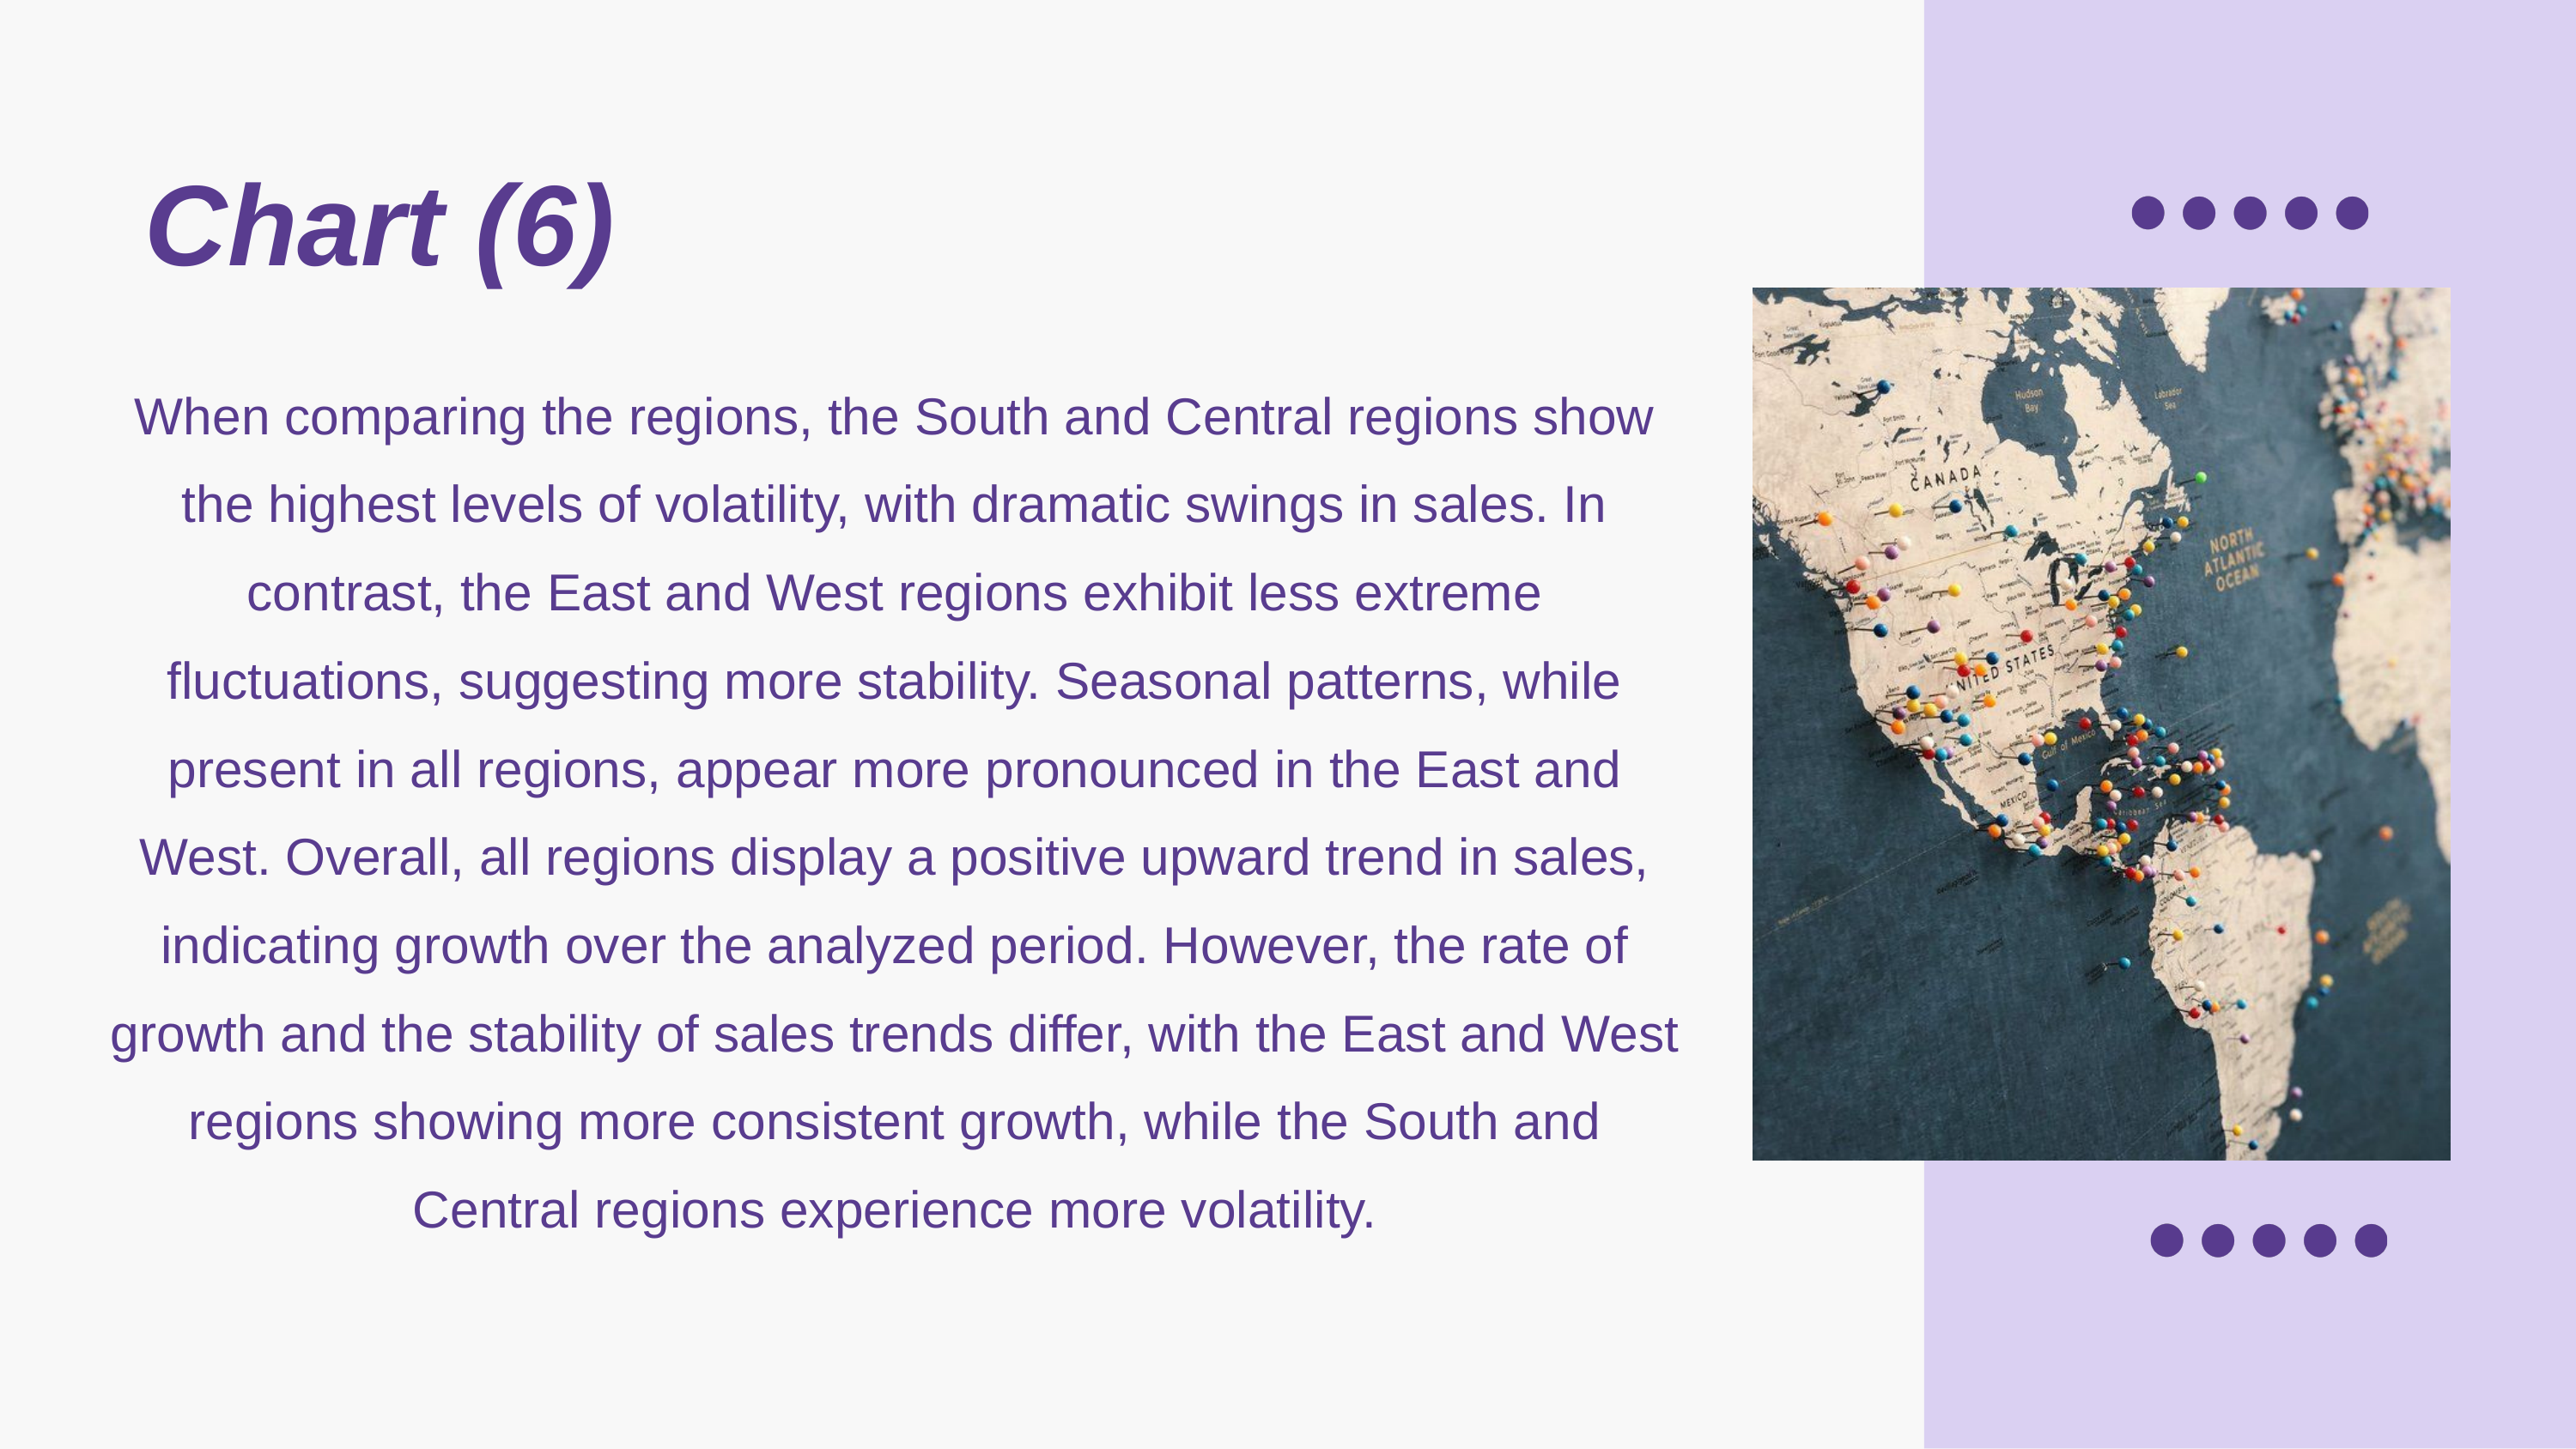

Chart (6)

When comparing the regions, the South and Central regions show the highest levels of volatility, with dramatic swings in sales. In contrast, the East and West regions exhibit less extreme fluctuations, suggesting more stability. Seasonal patterns, while present in all regions, appear more pronounced in the East and West. Overall, all regions display a positive upward trend in sales, indicating growth over the analyzed period. However, the rate of growth and the stability of sales trends differ, with the East and West regions showing more consistent growth, while the South and Central regions experience more volatility.